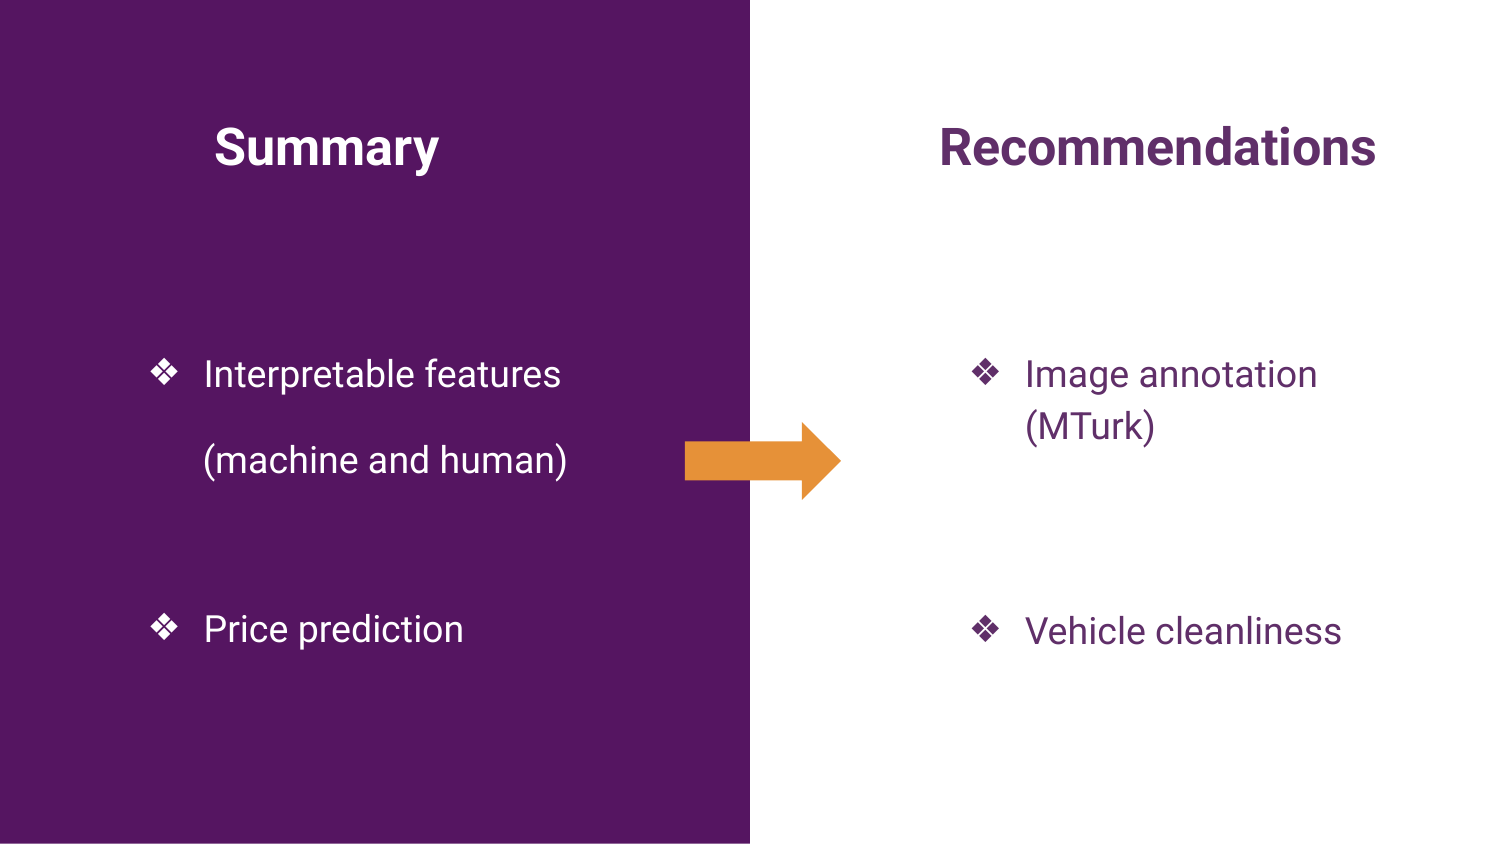

# Summary
Recommendations
Interpretable features
        (machine and human)
Image annotation (MTurk)

Price prediction
Vehicle cleanliness